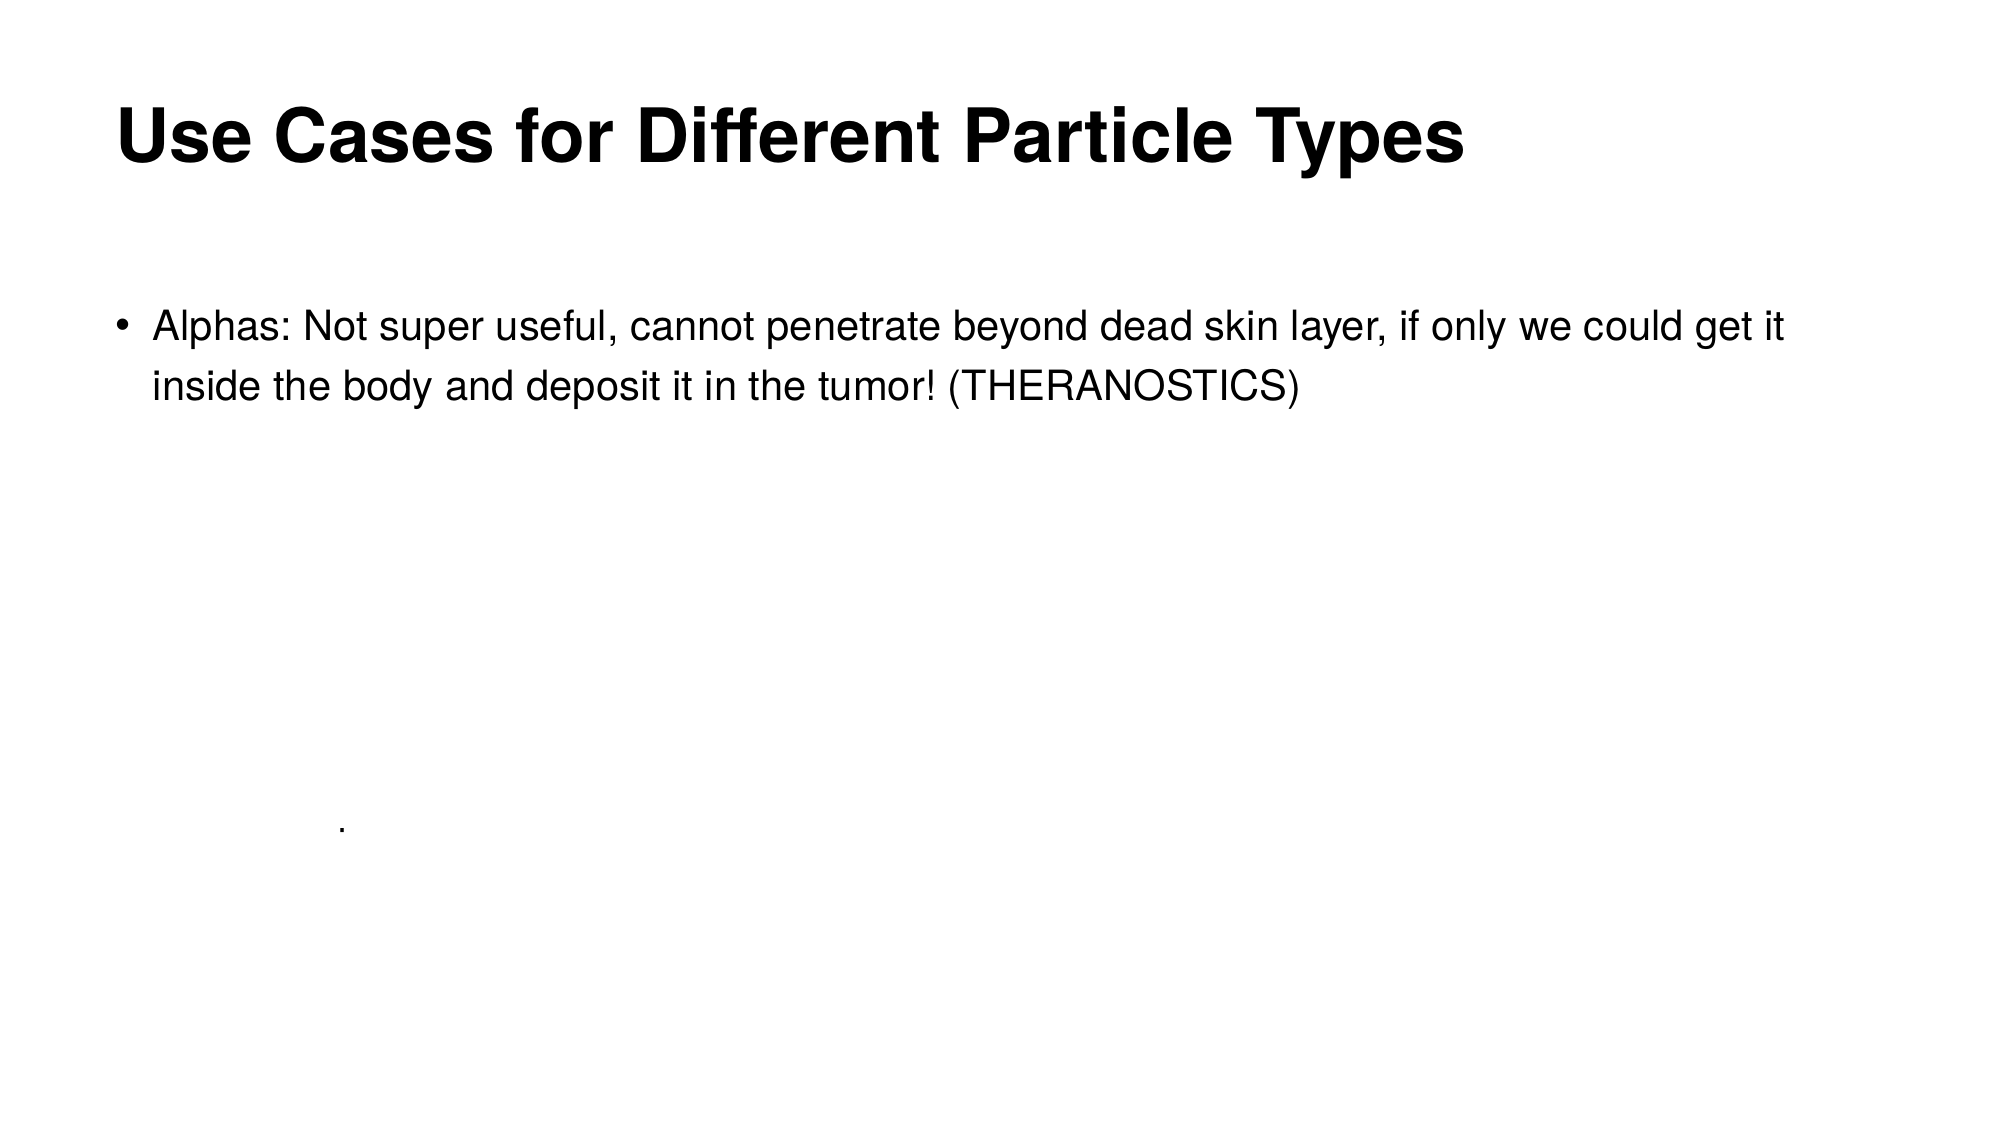

# Use Cases for Different Particle Types
Alphas: Not super useful, cannot penetrate beyond dead skin layer, if only we could get it inside the body and deposit it in the tumor! (THERANOSTICS)
Betas: Somewhat localized energy deposition, but cannot penetrate deep into the body without serious harm to normal tissue
Protons: Extremely localized energy deposition, but prohibitively expensive and requires utmost precision (forget treating lungs!)
Photons: Energy deposition is very-well studied, can penetrate through the whole body to reach deep tumors
Neutrons: Ask Dr. Jay Burmeister, Karmanos was KING of the Neutron World under his stewardship, now defunct globally, afaik